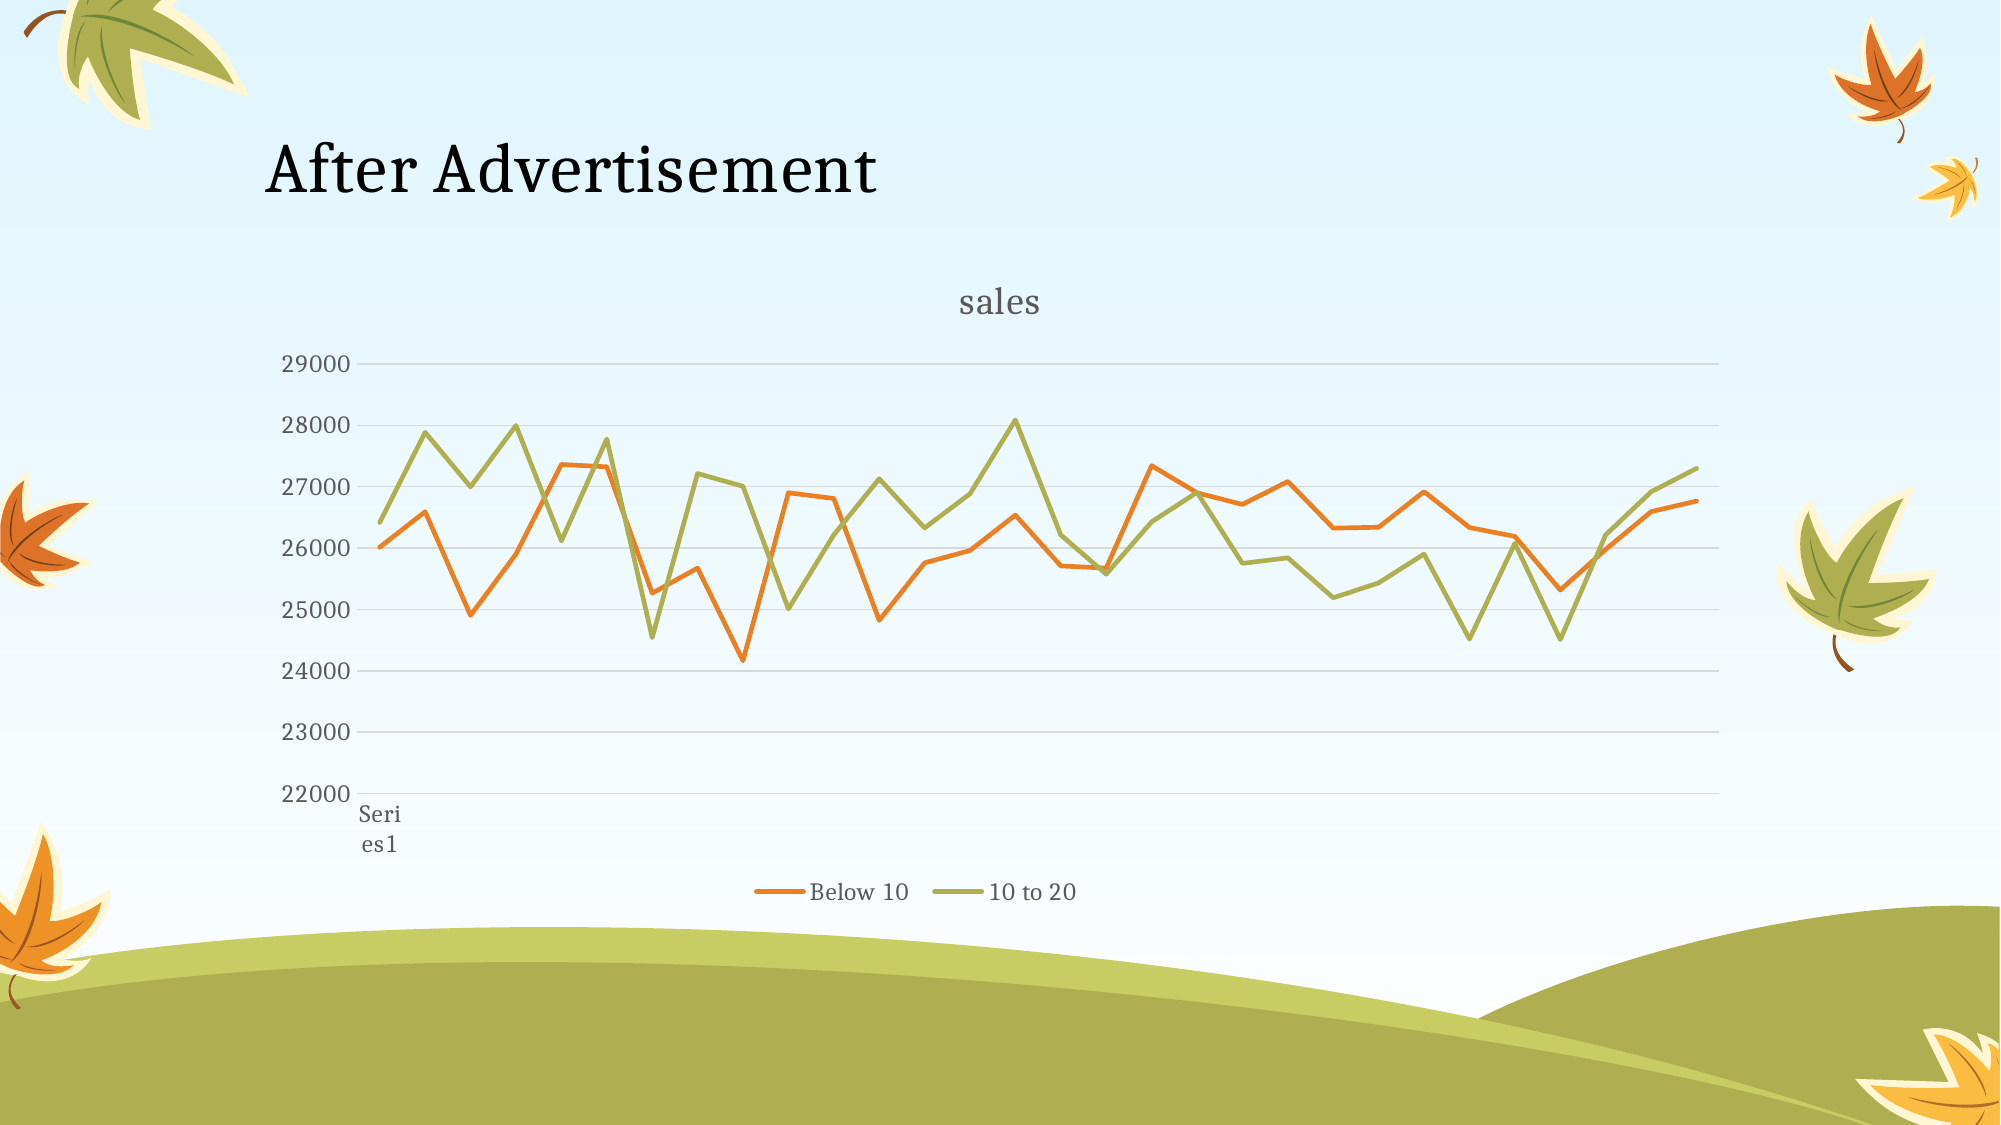

# After Advertisement

### Chart: sales

| Category | Below 10 | 10 to 20 | Column1 |
|---|---|---|---|
|  | 26014.0 | 26419.0 | None |
|  | 26593.0 | 27886.0 | None |
|  | 24902.0 | 26998.0 | None |
|  | 25902.0 | 27998.0 | None |
|  | 27363.0 | 26117.0 | None |
|  | 27324.0 | 27778.0 | None |
|  | 25264.0 | 24542.0 | None |
|  | 25675.0 | 27215.0 | None |
|  | 24164.0 | 27008.0 | None |
|  | 26902.0 | 25008.0 | None |
|  | 26809.0 | 26216.0 | None |
|  | 24822.0 | 27130.0 | None |
|  | 25760.0 | 26328.0 | None |
|  | 25961.0 | 26886.0 | None |
|  | 26538.0 | 28088.0 | None |
|  | 25710.0 | 26214.0 | None |
|  | 25674.0 | 25576.0 | None |
|  | 27344.0 | 26428.0 | None |
|  | 26901.0 | 26908.0 | None |
|  | 26711.0 | 25751.0 | None |
|  | 27086.0 | 25842.0 | None |
|  | 26326.0 | 25189.0 | None |
|  | 26340.0 | 25434.0 | None |
|  | 26920.0 | 25903.0 | None |
|  | 26335.0 | 24517.0 | None |
|  | 26191.0 | 26078.0 | None |
|  | 25316.0 | 24509.0 | None |
|  | 25979.0 | 26216.0 | None |
|  | 26594.0 | 26917.0 | None |
|  | 26766.0 | 27298.0 | None |